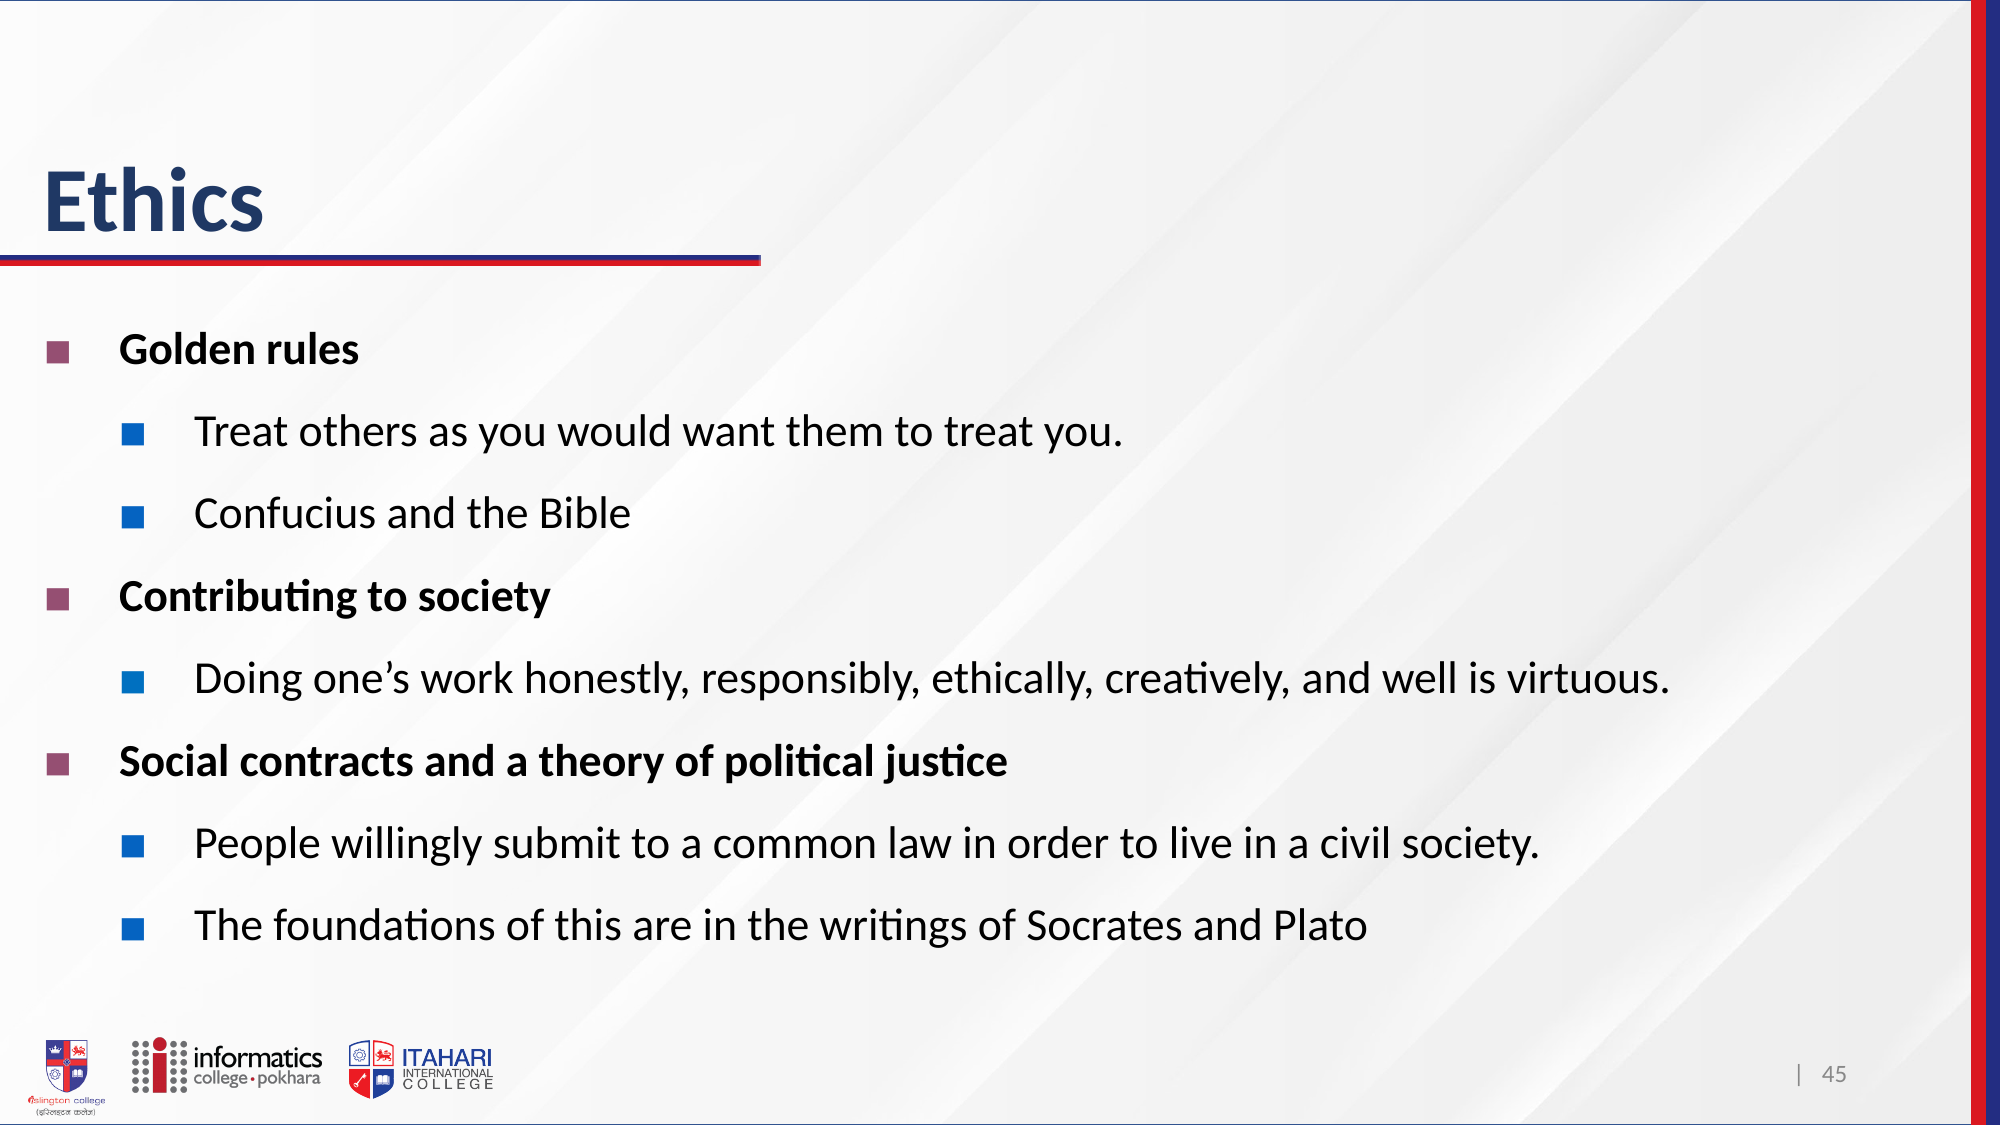

# Ethics
Golden rules
Treat others as you would want them to treat you.
Confucius and the Bible
Contributing to society
Doing one’s work honestly, responsibly, ethically, creatively, and well is virtuous.
Social contracts and a theory of political justice
People willingly submit to a common law in order to live in a civil society.
The foundations of this are in the writings of Socrates and Plato
|   45